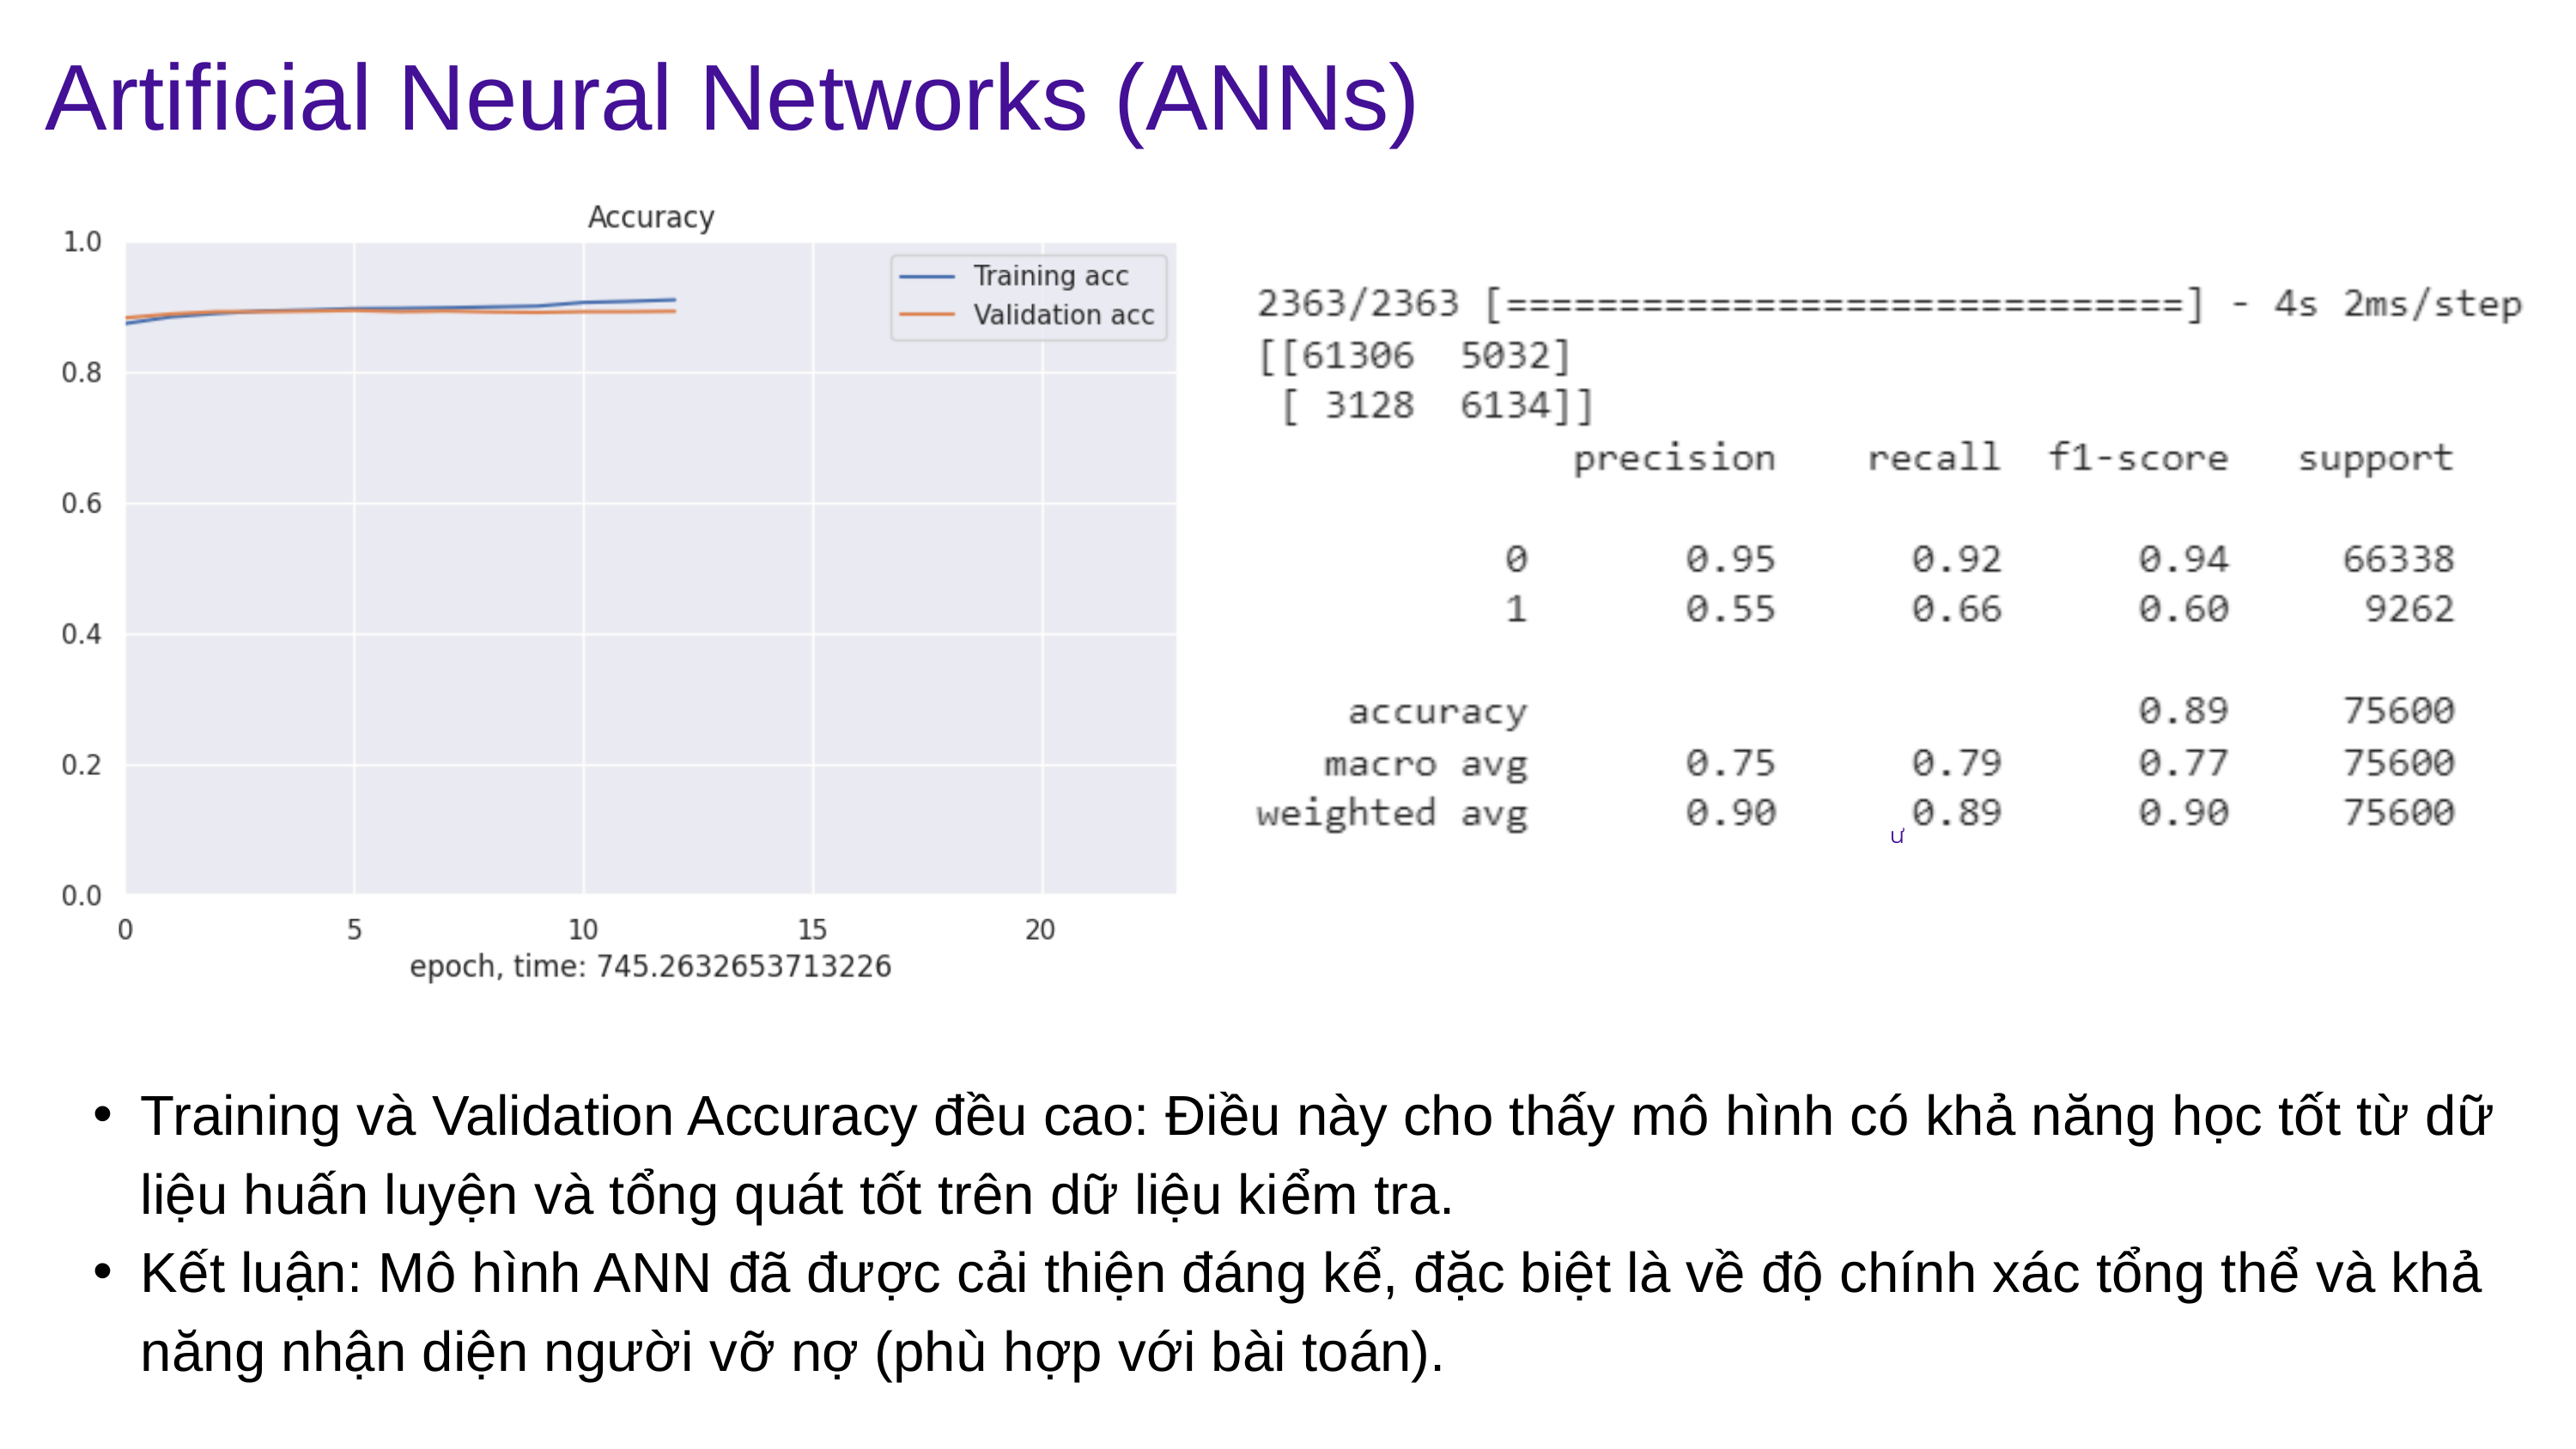

Artificial Neural Networks (ANNs)

ư
Training và Validation Accuracy đều cao: Điều này cho thấy mô hình có khả năng học tốt từ dữ liệu huấn luyện và tổng quát tốt trên dữ liệu kiểm tra.
Kết luận: Mô hình ANN đã được cải thiện đáng kể, đặc biệt là về độ chính xác tổng thể và khả năng nhận diện người vỡ nợ (phù hợp với bài toán).